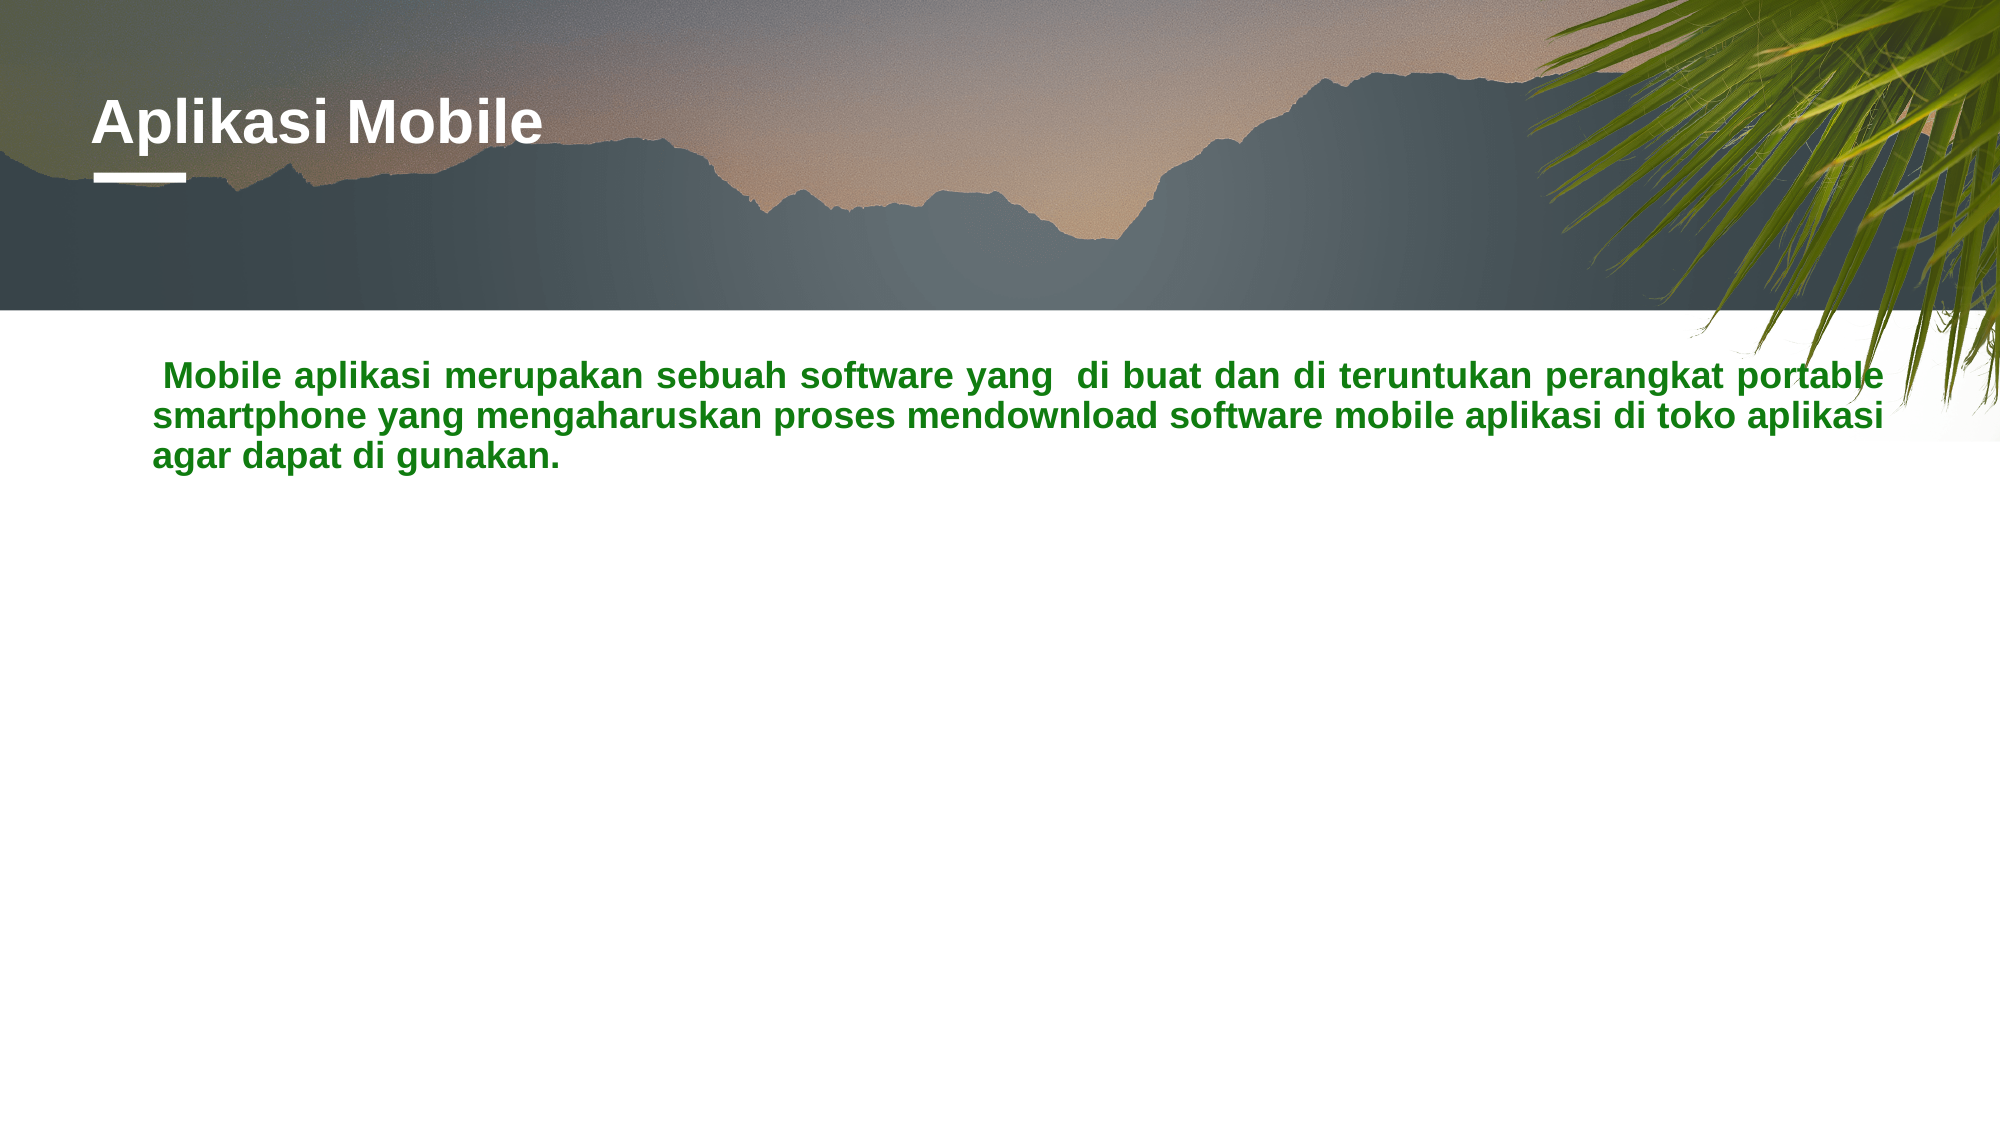

# Aplikasi Mobile
Mobile aplikasi merupakan sebuah software yang  di buat dan di teruntukan perangkat portable smartphone yang mengaharuskan proses mendownload software mobile aplikasi di toko aplikasi agar dapat di gunakan.